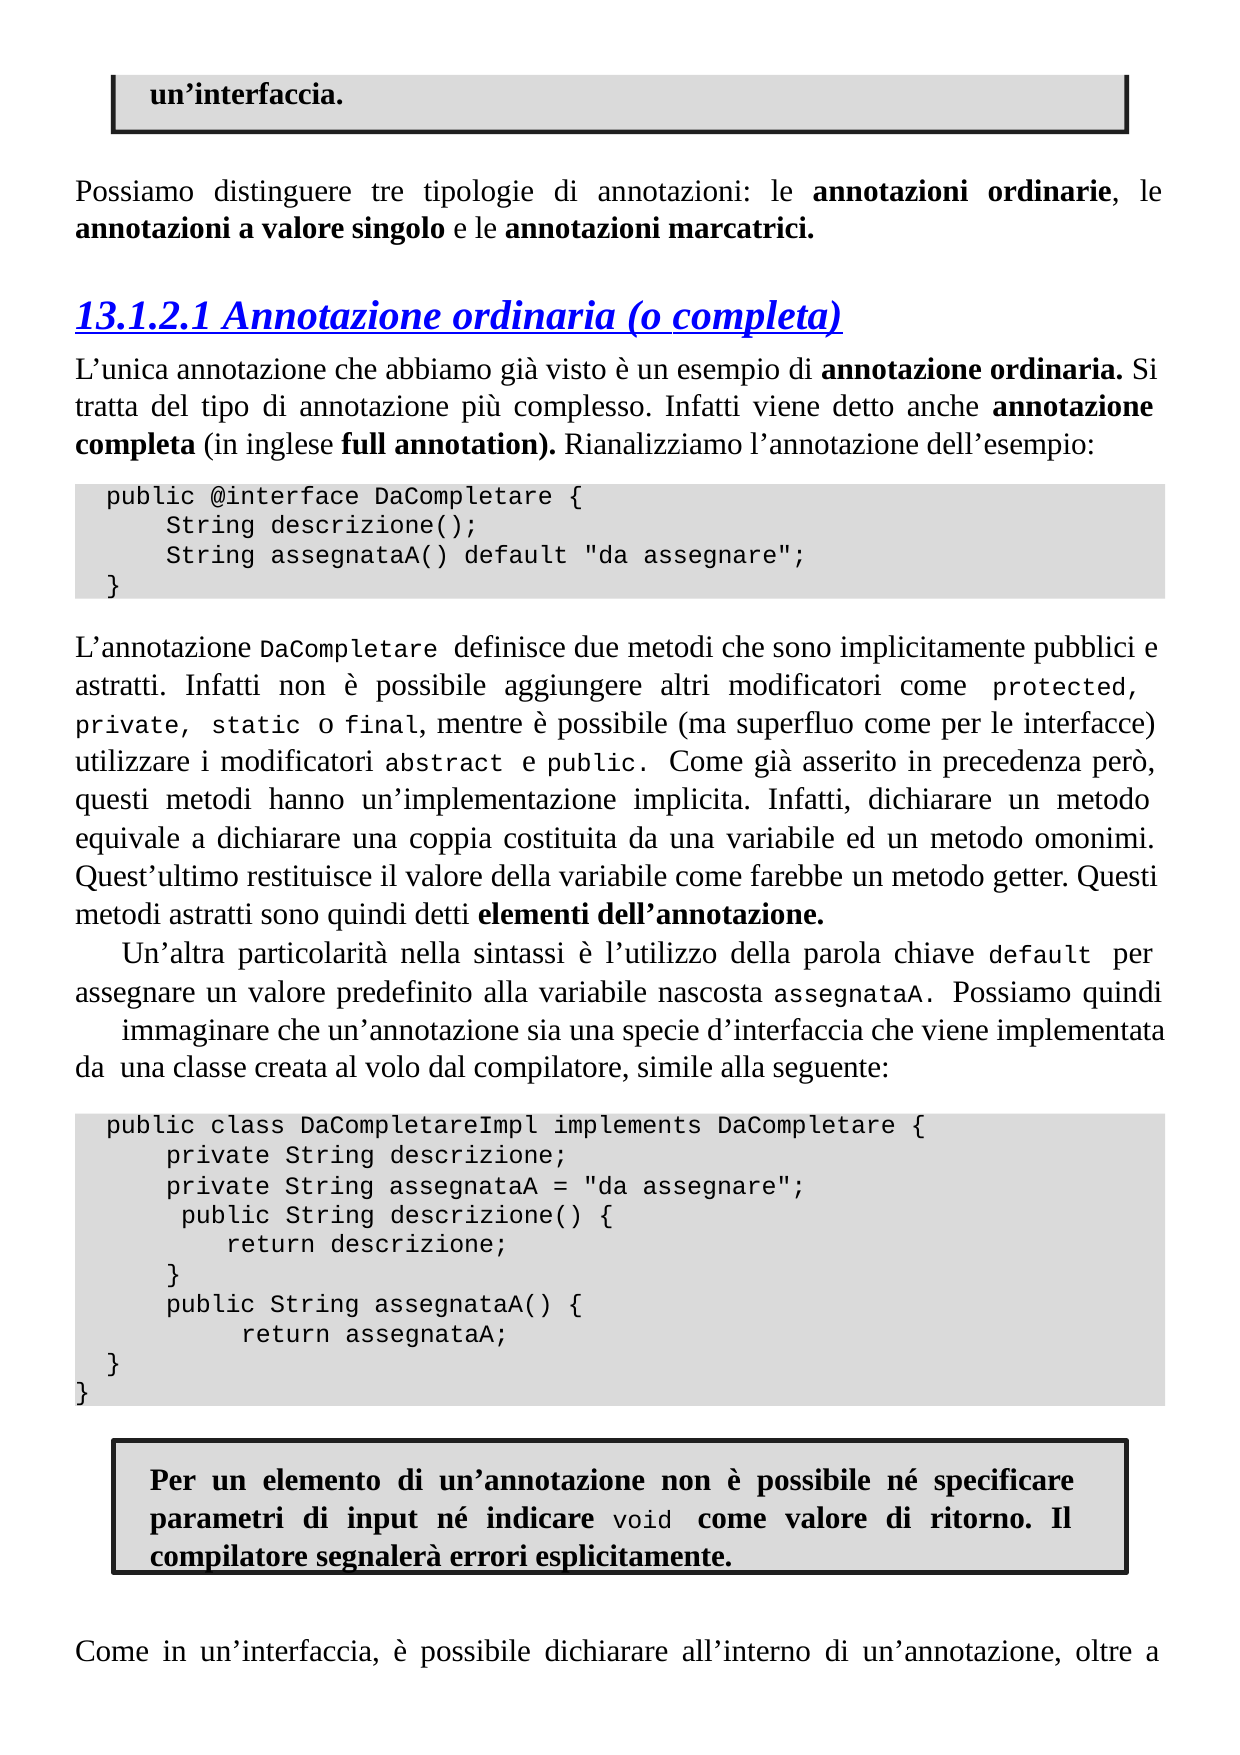

un’interfaccia.

Possiamo distinguere tre tipologie di annotazioni: le annotazioni ordinarie, le
annotazioni a valore singolo e le annotazioni marcatrici.

13.1.2.1 Annotazione ordinaria (o completa)
L’unica annotazione che abbiamo già visto è un esempio di annotazione ordinaria. Si  tratta del tipo di annotazione più complesso. Infatti viene detto anche annotazione  completa (in inglese full annotation). Rianalizziamo l’annotazione dell’esempio:

public @interface DaCompletare {
String descrizione();
String assegnataA() default "da assegnare";
}
L’annotazione DaCompletare definisce due metodi che sono implicitamente pubblici e  astratti. Infatti non è possibile aggiungere altri modificatori come protected,  private, static o final, mentre è possibile (ma superfluo come per le interfacce)  utilizzare i modificatori abstract e public. Come già asserito in precedenza però,  questi metodi hanno un’implementazione implicita. Infatti, dichiarare un metodo  equivale a dichiarare una coppia costituita da una variabile ed un metodo omonimi.  Quest’ultimo restituisce il valore della variabile come farebbe un metodo getter. Questi  metodi astratti sono quindi detti elementi dell’annotazione.
Un’altra particolarità nella sintassi è l’utilizzo della parola chiave default per  assegnare un valore predefinito alla variabile nascosta assegnataA. Possiamo quindi
immaginare che un’annotazione sia una specie d’interfaccia che viene implementata da  una classe creata al volo dal compilatore, simile alla seguente:
public class DaCompletareImpl implements DaCompletare {
private String descrizione;
private String assegnataA = "da assegnare";  public String descrizione() {
return descrizione;
}
public String assegnataA() {  return assegnataA;
}
}
Per un elemento di un’annotazione non è possibile né specificare  parametri di input né indicare void come valore di ritorno. Il  compilatore segnalerà errori esplicitamente.
Come in un’interfaccia, è possibile dichiarare all’interno di un’annotazione, oltre a